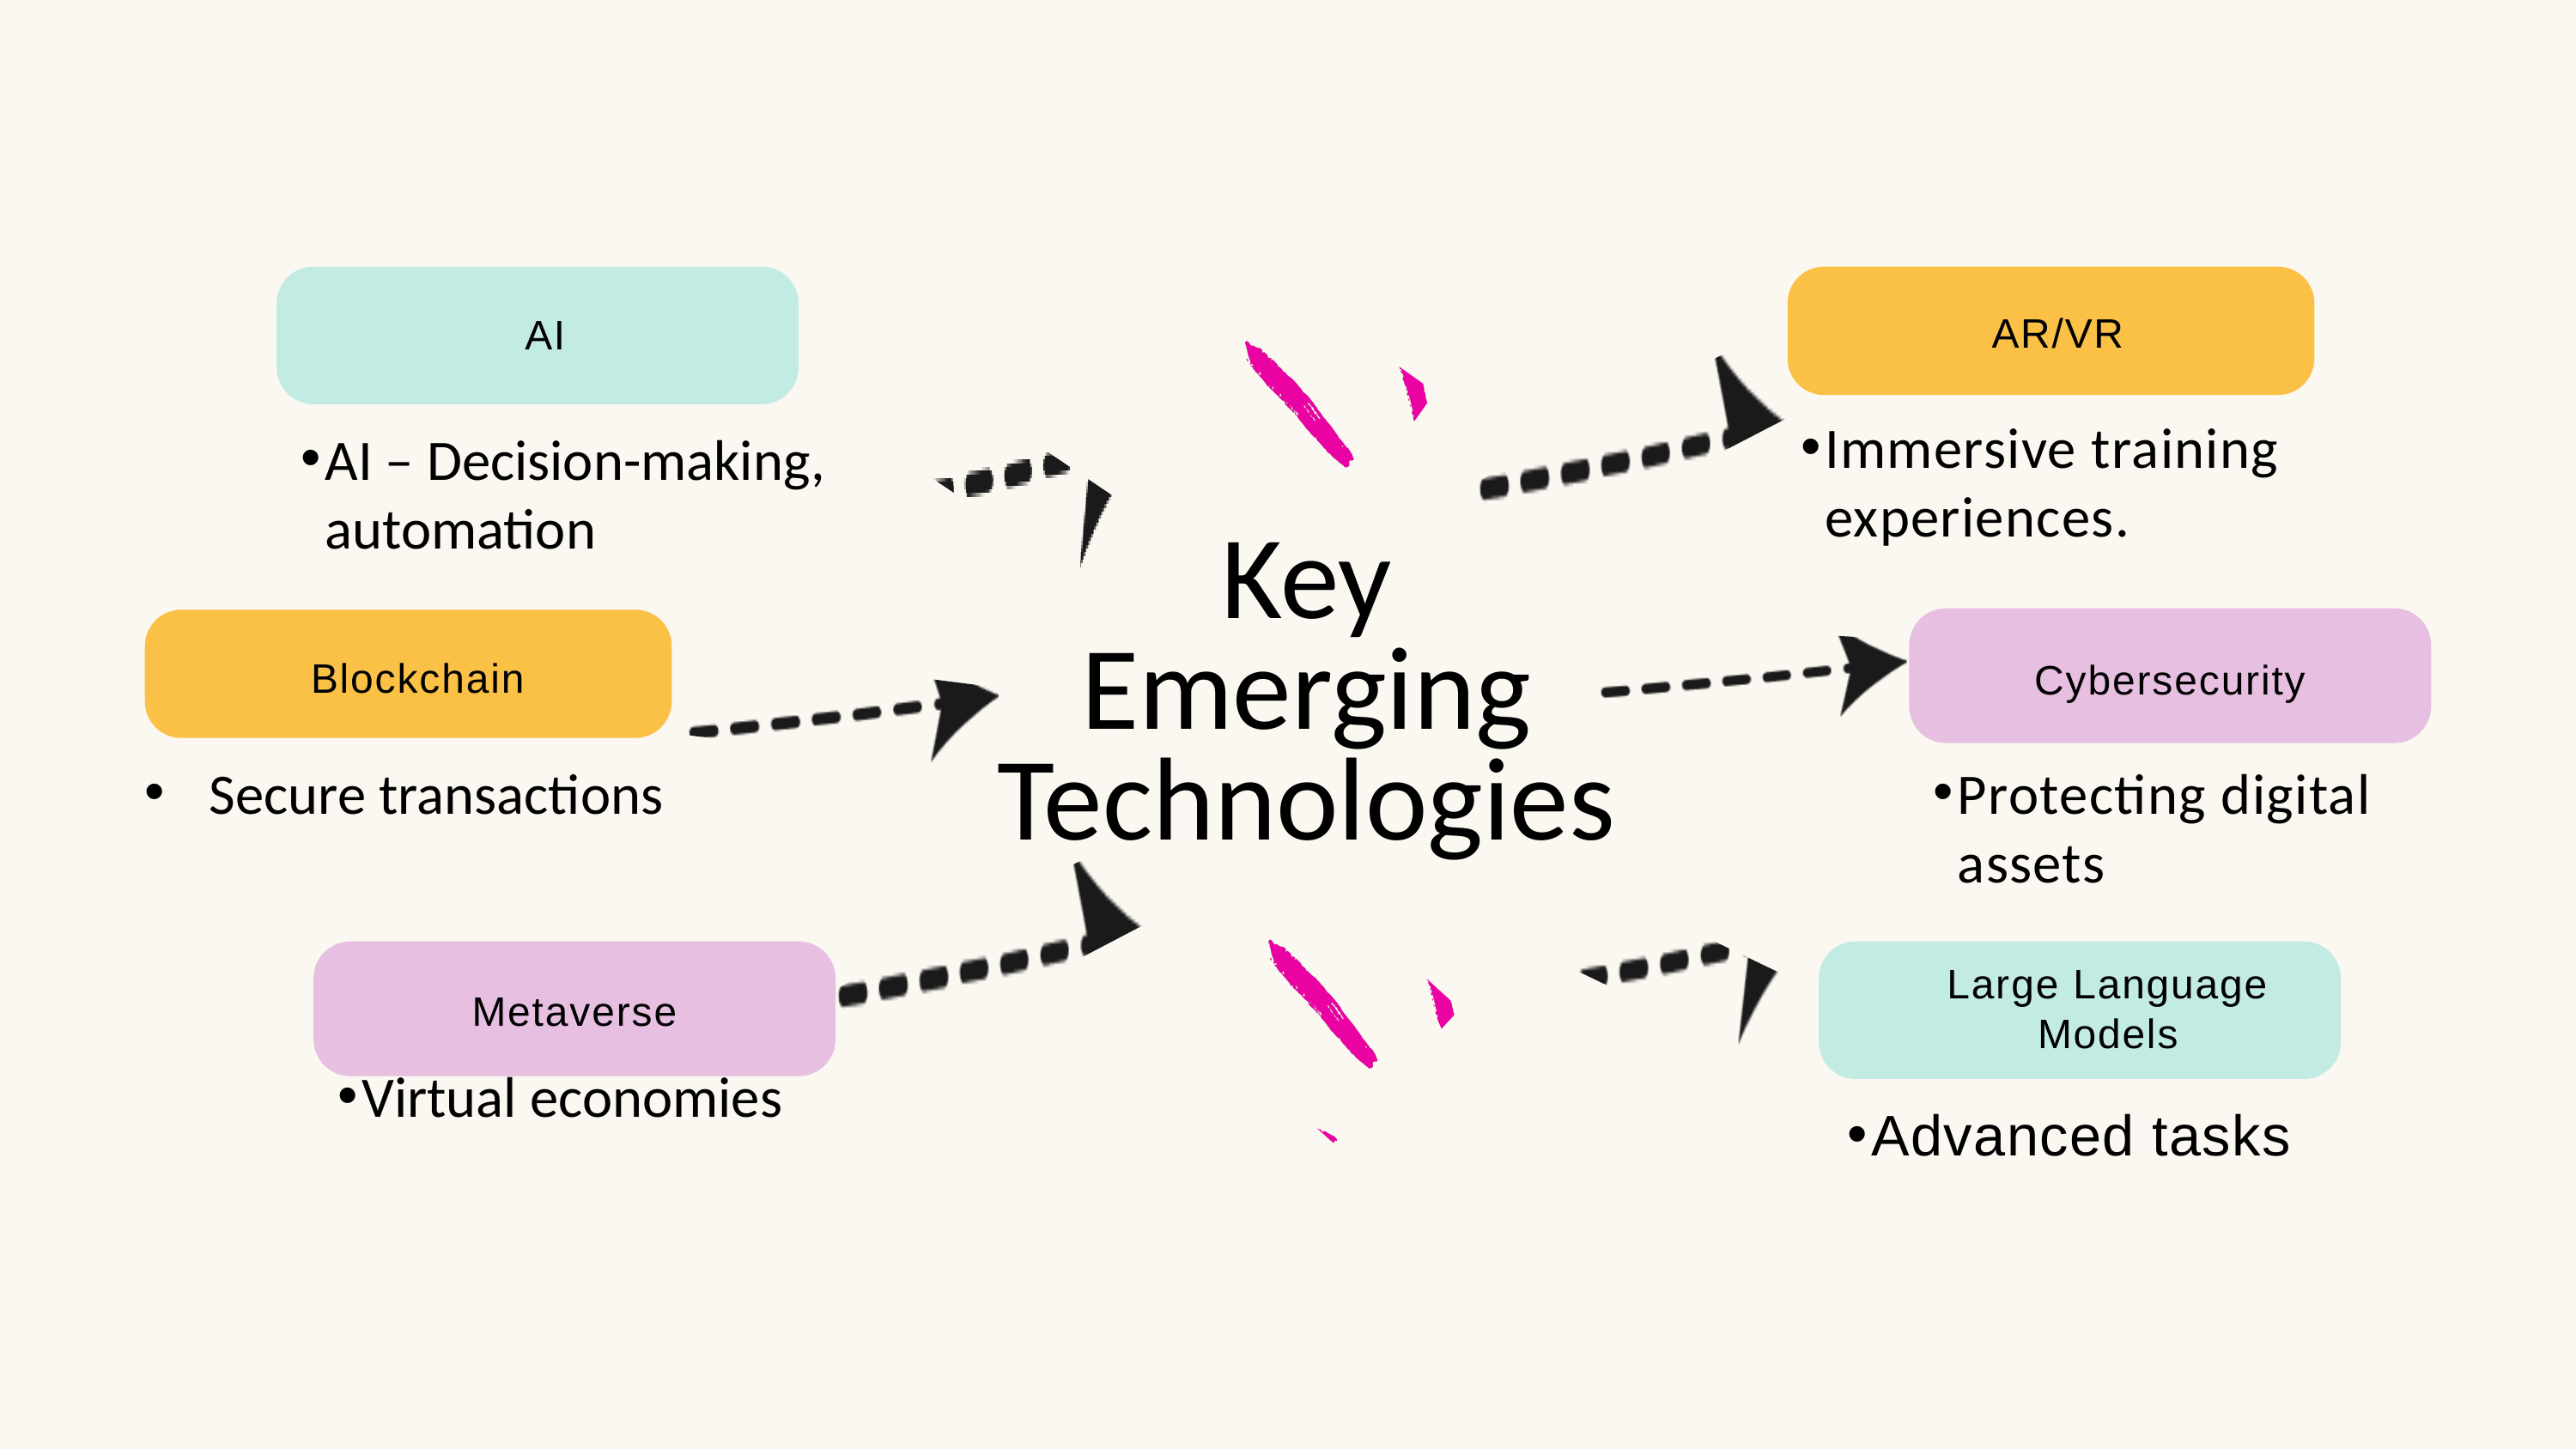

AR/VR
AI

Immersive training experiences.
AI – Decision-making, automation

Key Emerging Technologies

Blockchain
Cybersecurity

Secure transactions
Protecting digital assets

Large Language Models
Metaverse
Virtual economies
Advanced tasks